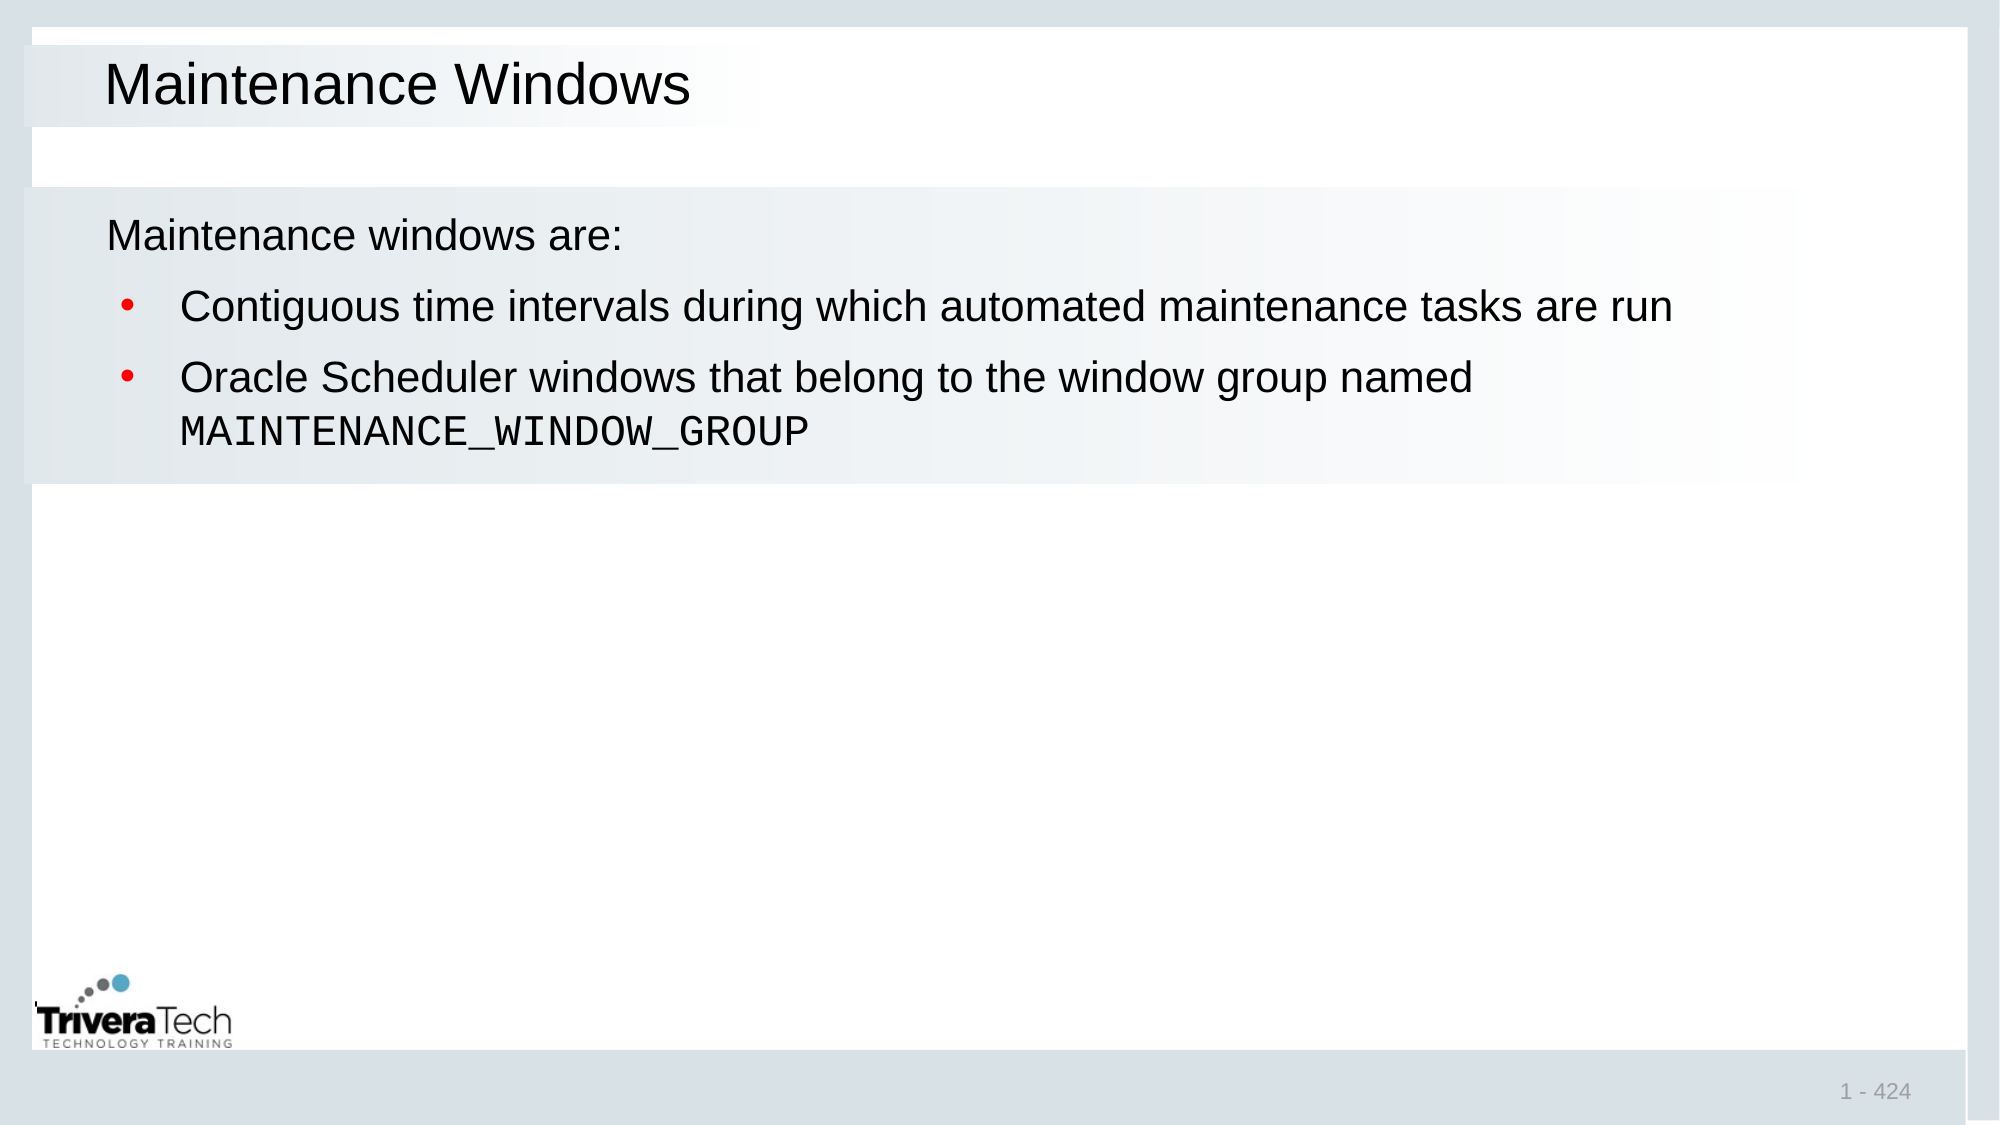

# Maintenance Windows

Maintenance windows are:
Contiguous time intervals during which automated maintenance tasks are run
Oracle Scheduler windows that belong to the window group named MAINTENANCE_WINDOW_GROUP